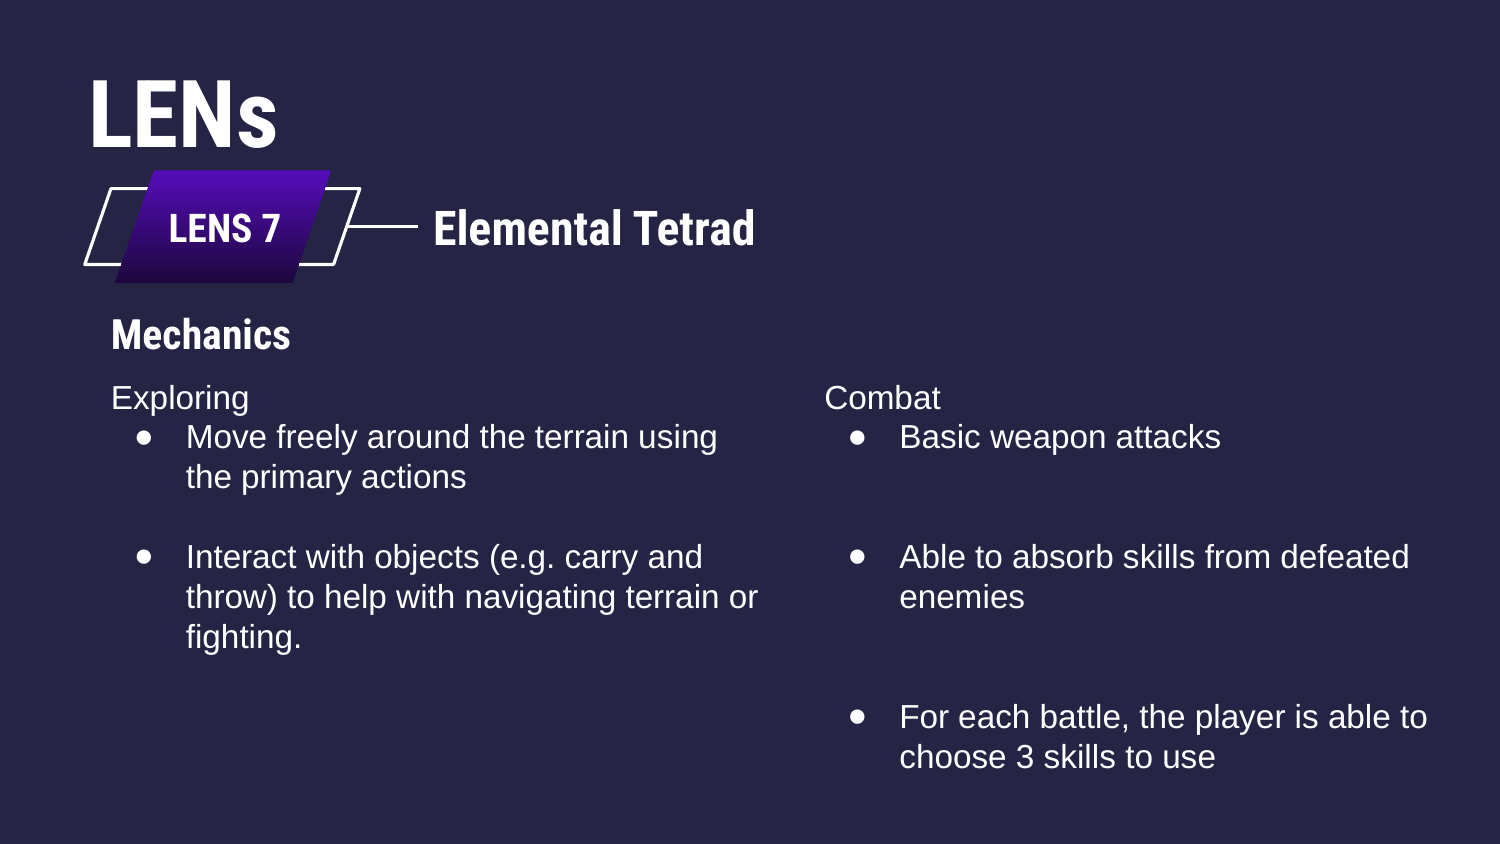

# LENs

Elemental Tetrad
LENS 7

Mechanics
Exploring
Move freely around the terrain using the primary actions

Interact with objects (e.g. carry and throw) to help with navigating terrain or fighting.
Combat
Basic weapon attacks

Able to absorb skills from defeated enemies

For each battle, the player is able to choose 3 skills to use